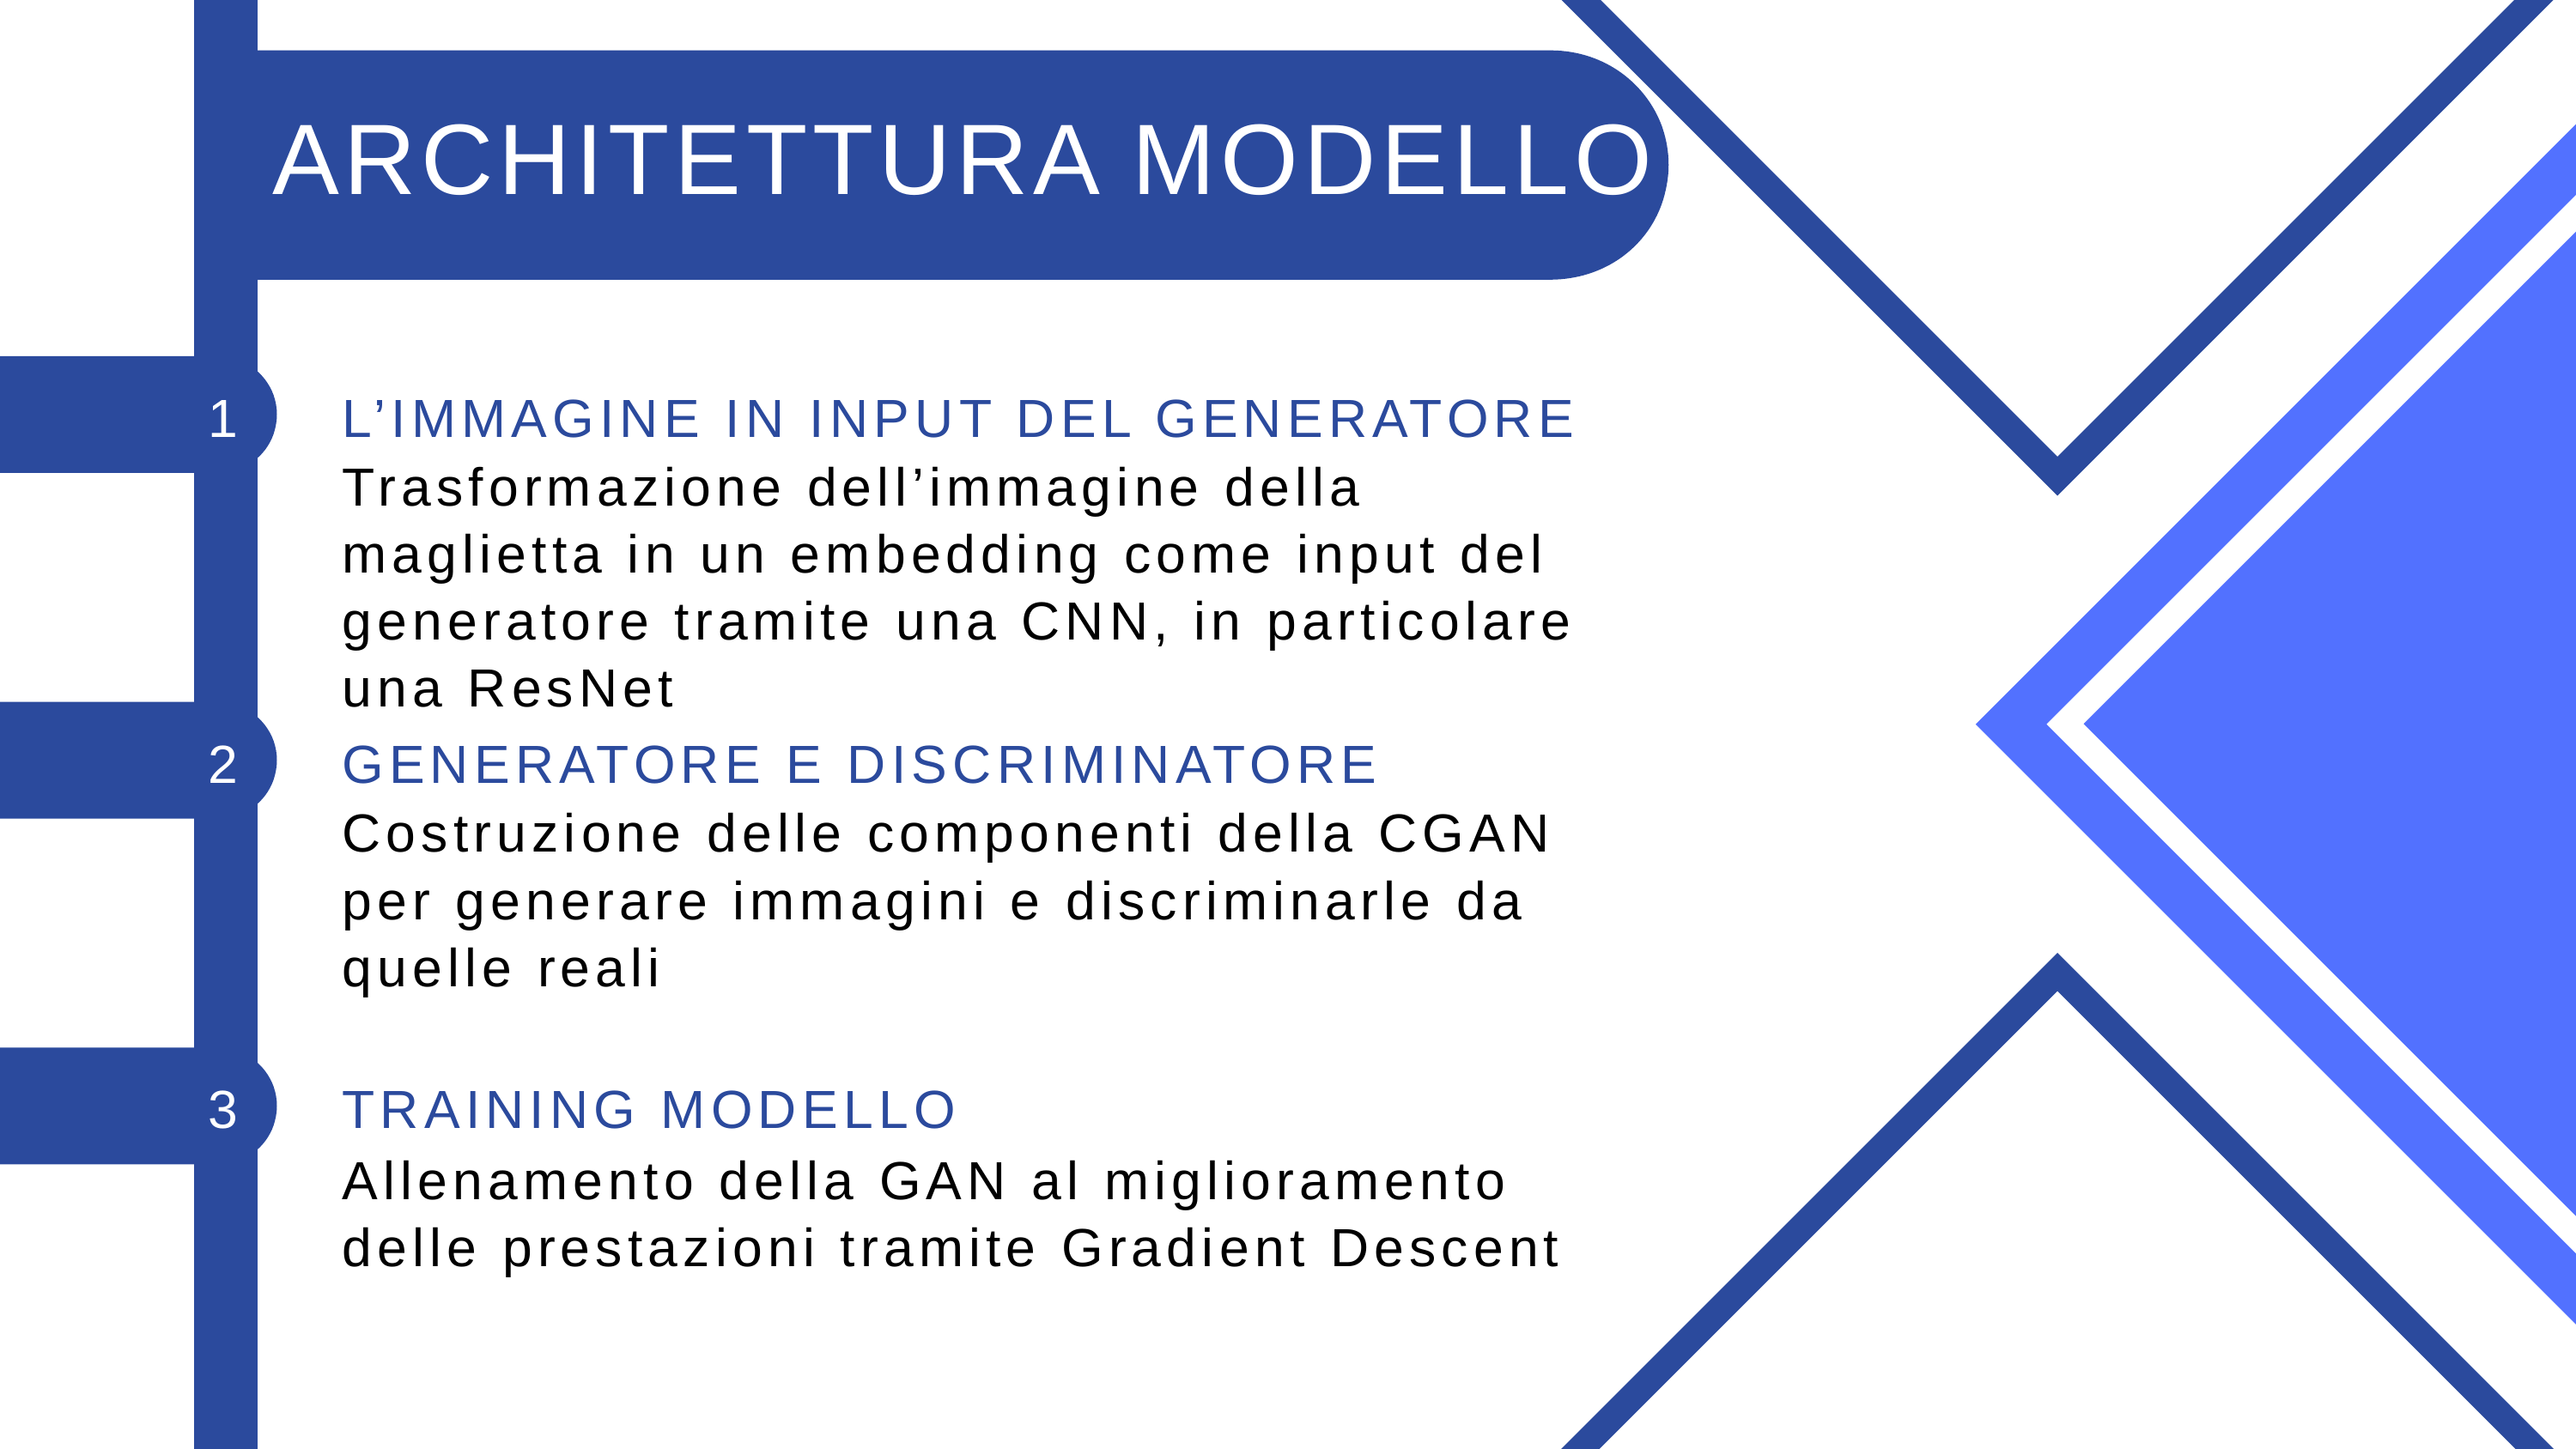

ARCHITETTURA MODELLO

1
L’IMMAGINE IN INPUT DEL GENERATORE
Trasformazione dell’immagine della maglietta in un embedding come input del generatore tramite una CNN, in particolare una ResNet

2
GENERATORE E DISCRIMINATORE
Costruzione delle componenti della CGAN per generare immagini e discriminarle da quelle reali

3
TRAINING MODELLO

Allenamento della GAN al miglioramento delle prestazioni tramite Gradient Descent